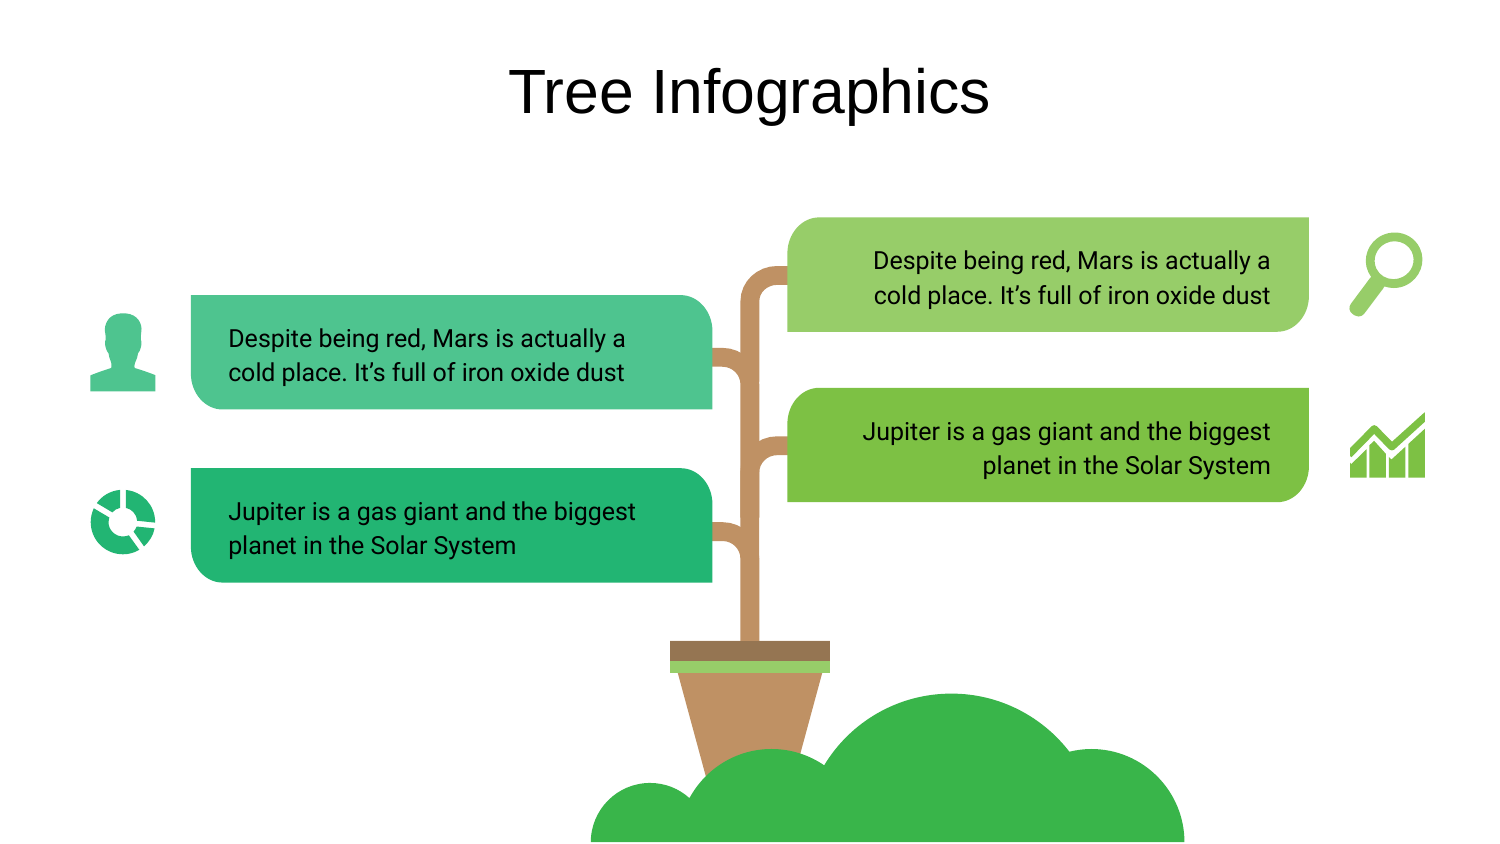

# Tree Infographics
Despite being red, Mars is actually a cold place. It’s full of iron oxide dust

Despite being red, Mars is actually a cold place. It’s full of iron oxide dust

Jupiter is a gas giant and the biggest planet in the Solar System

Jupiter is a gas giant and the biggest planet in the Solar System